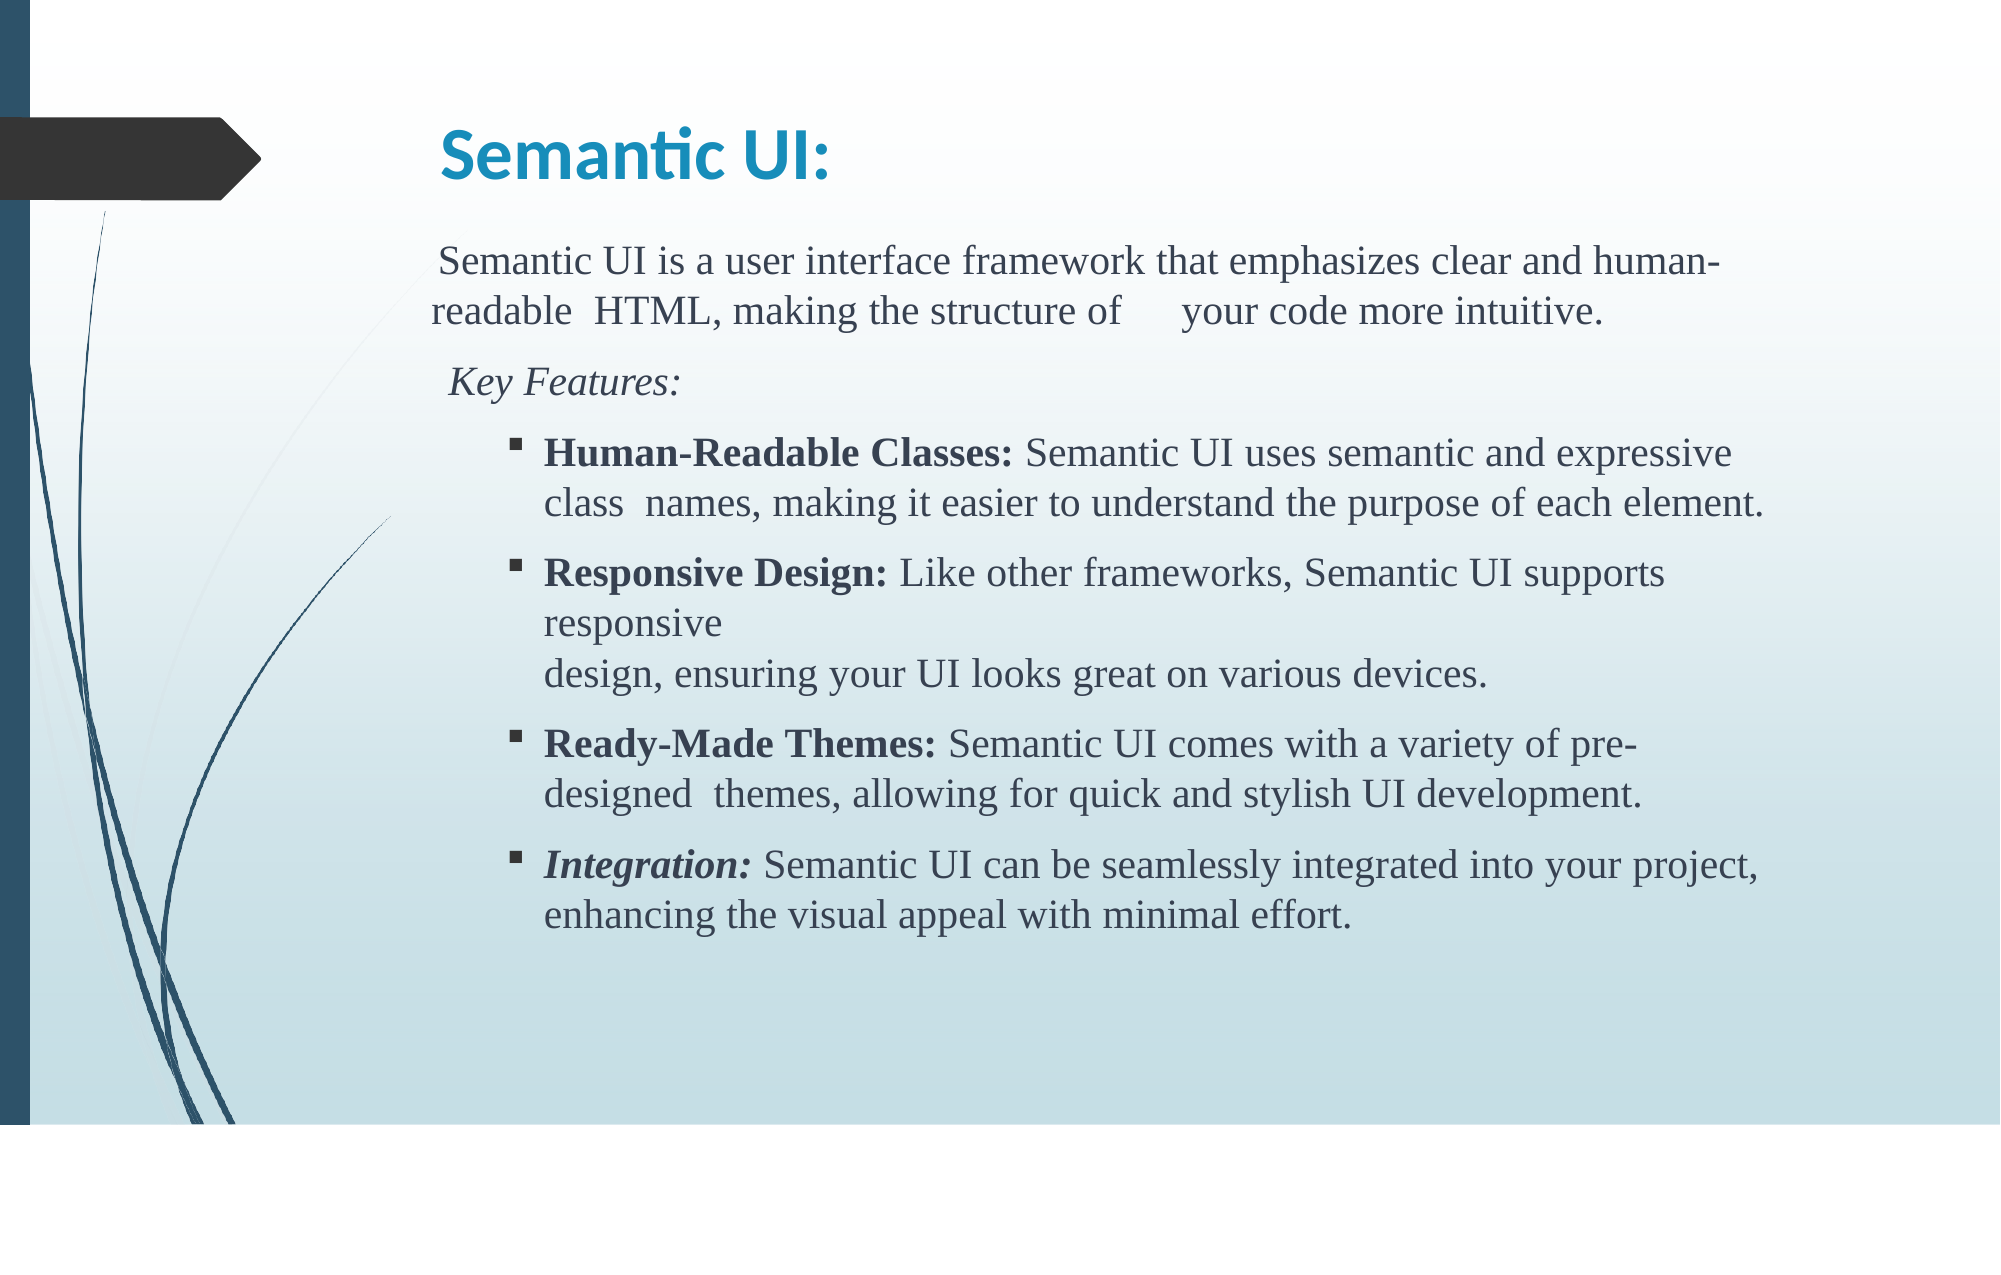

# Semantic UI:
Semantic UI is a user interface framework that emphasizes clear and human-readable  HTML, making the structure of	your code more intuitive.
Key Features:
Human-Readable Classes: Semantic UI uses semantic and expressive class  names, making it easier to understand the purpose of each element.
Responsive Design: Like other frameworks, Semantic UI supports responsive
design, ensuring your UI looks great on various devices.
Ready-Made Themes: Semantic UI comes with a variety of pre-designed  themes, allowing for quick and stylish UI development.
Integration: Semantic UI can be seamlessly integrated into your project,
enhancing the visual appeal with minimal effort.